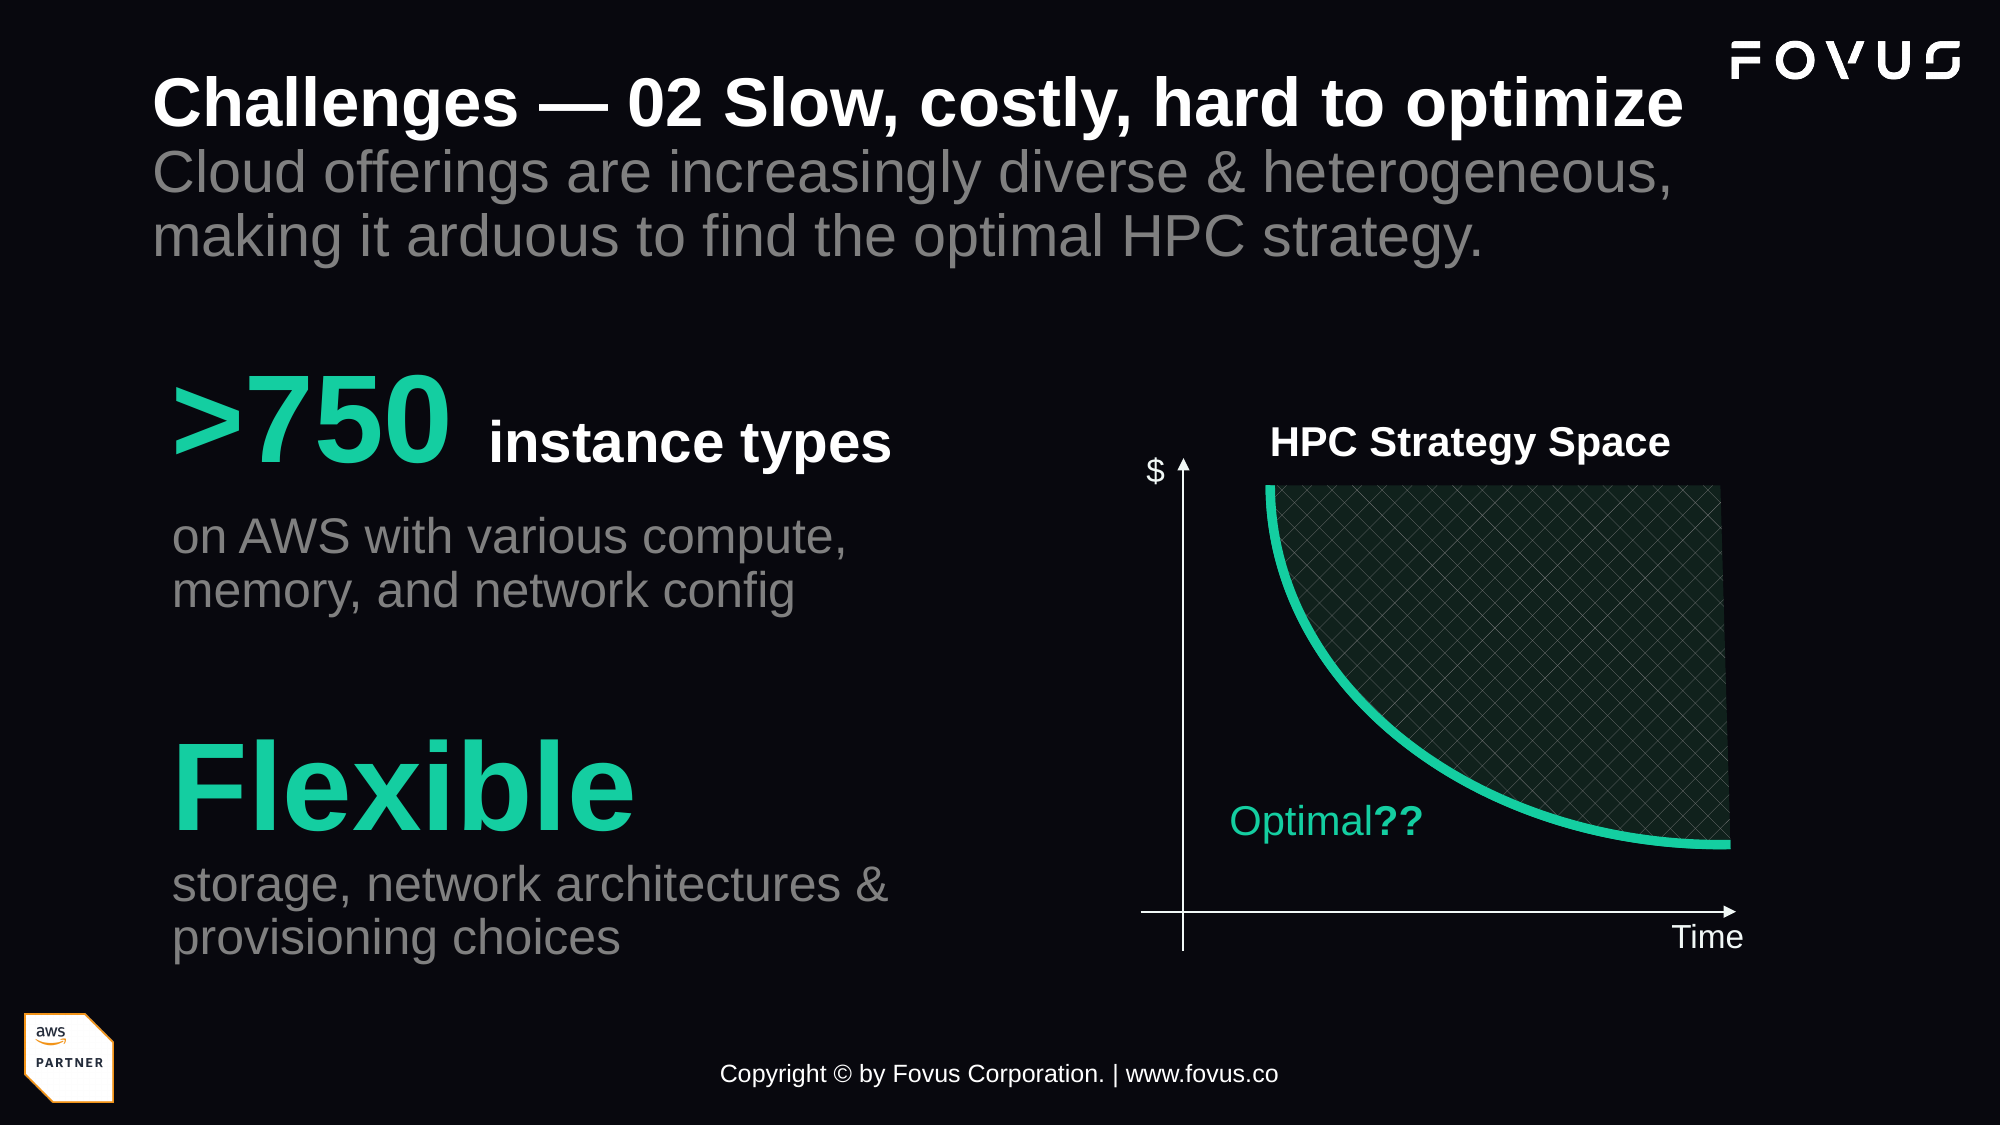

# Challenges — 02 Slow, costly, hard to optimize Cloud offerings are increasingly diverse & heterogeneous, making it arduous to find the optimal HPC strategy.

>750 instance types
on AWS with various compute, memory, and network config

Flexible
storage, network architectures & provisioning choices
HPC Strategy Space
$

Optimal??

Time
Copyright © by Fovus Corporation. | www.fovus.co